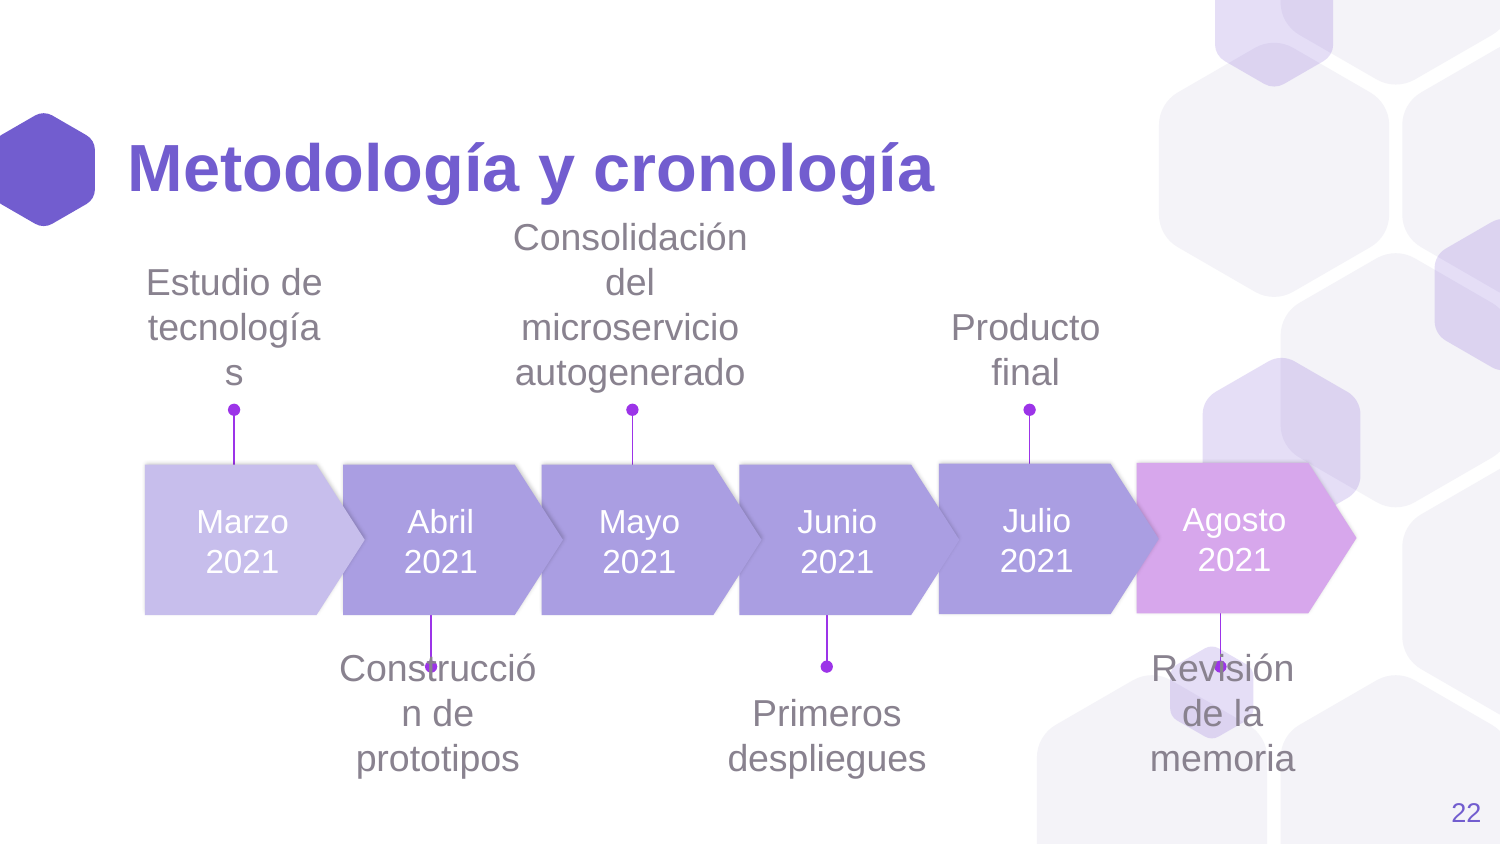

# Metodología y cronología
Estudio de tecnologías
Consolidación del microservicio autogenerado
Producto final
Agosto
2021
Julio
2021
Marzo
2021
Abril
2021
Mayo
2021
Junio
2021
Construcción de prototipos
Primeros despliegues
Revisión de la memoria
22